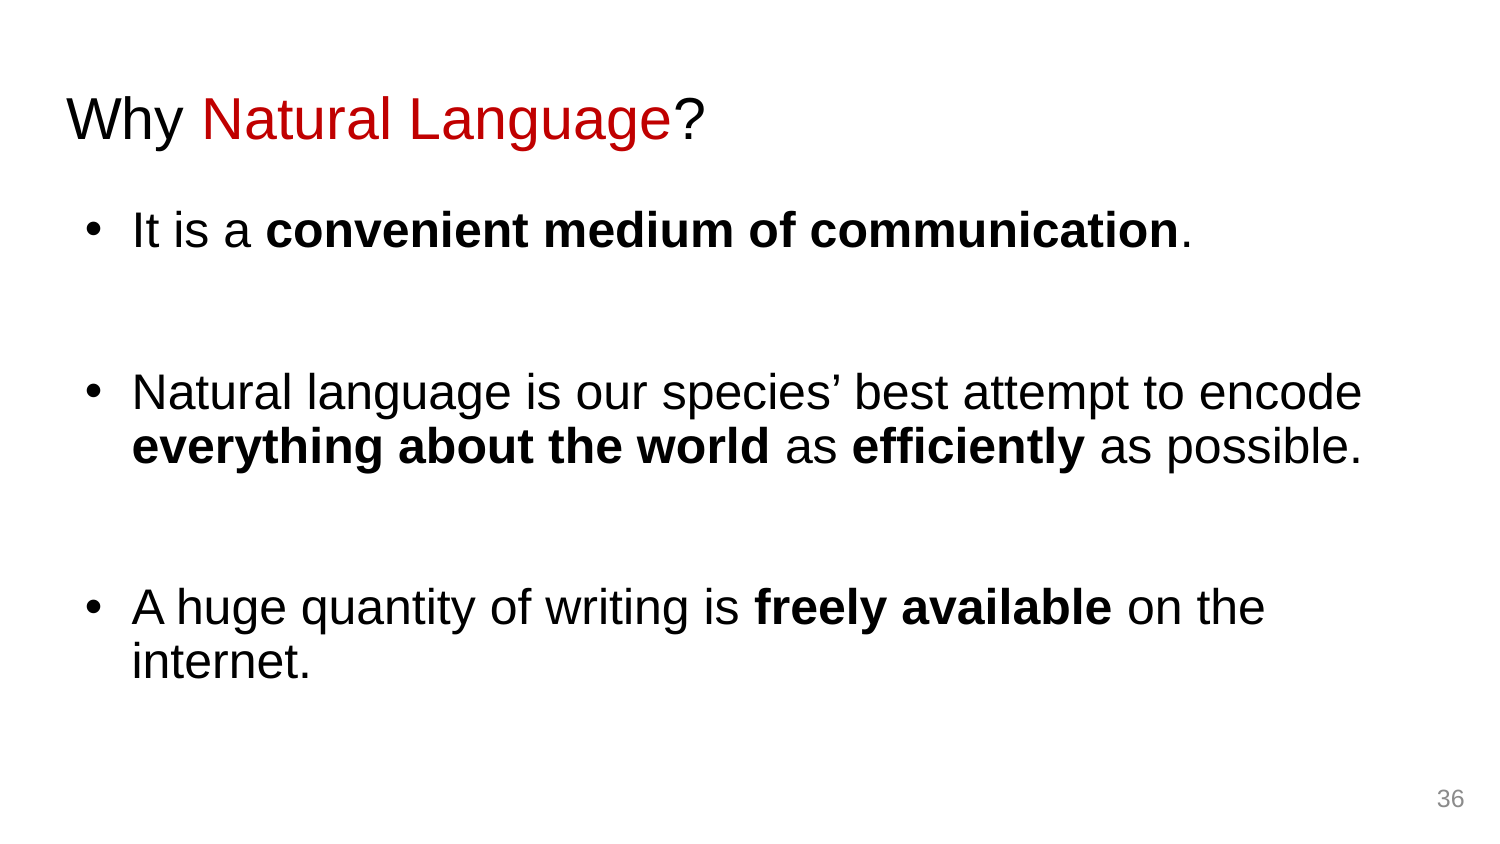

# Why Natural Language?
It is a convenient medium of communication.

Natural language is our species’ best attempt to encode everything about the world as efficiently as possible.

A huge quantity of writing is freely available on the internet.
36